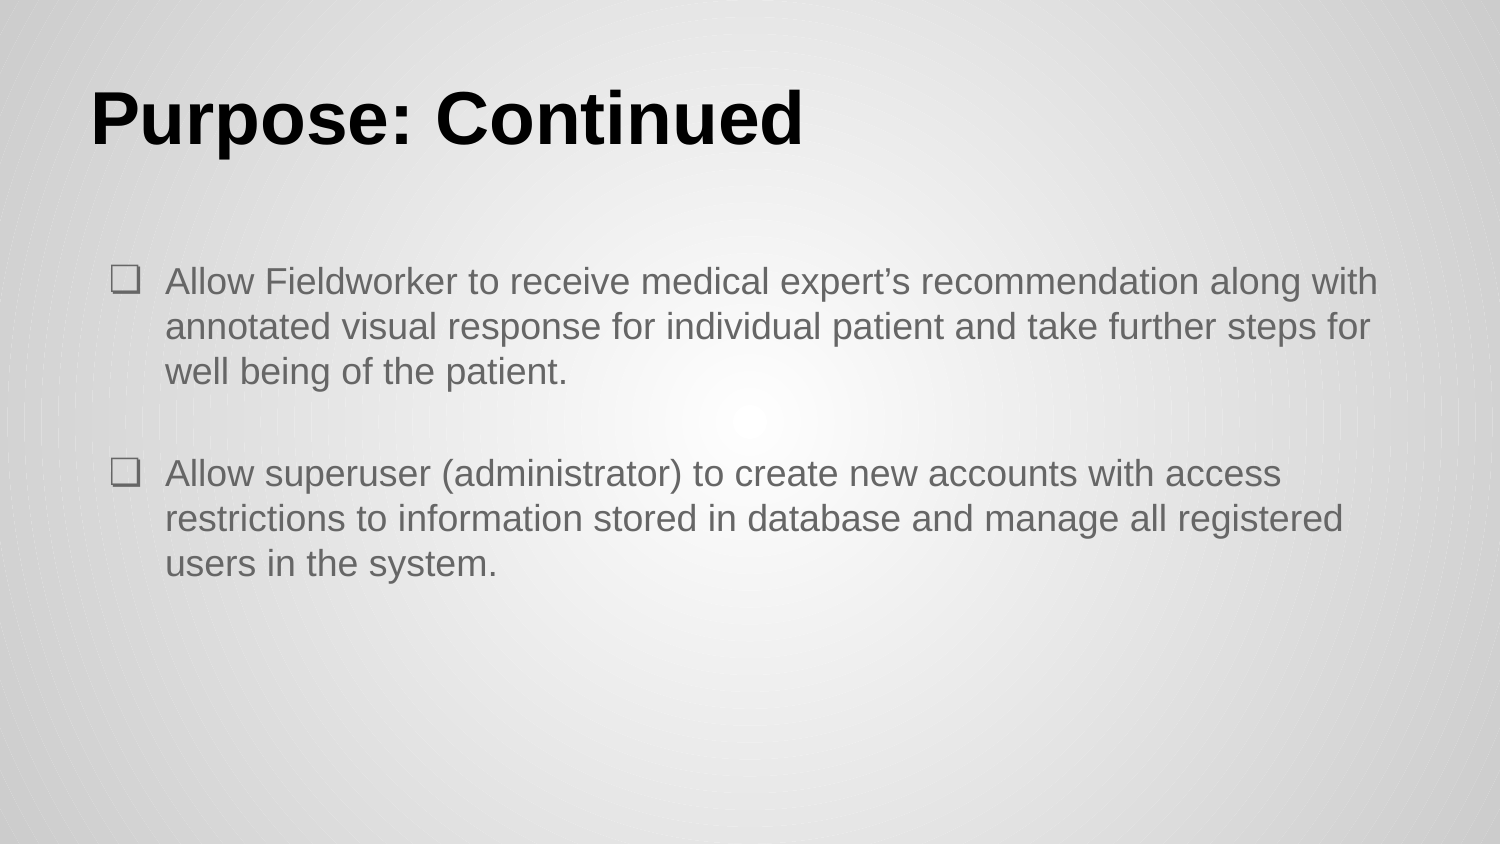

# Purpose: Continued

Allow Fieldworker to receive medical expert’s recommendation along with annotated visual response for individual patient and take further steps for well being of the patient.

Allow superuser (administrator) to create new accounts with access restrictions to information stored in database and manage all registered users in the system.